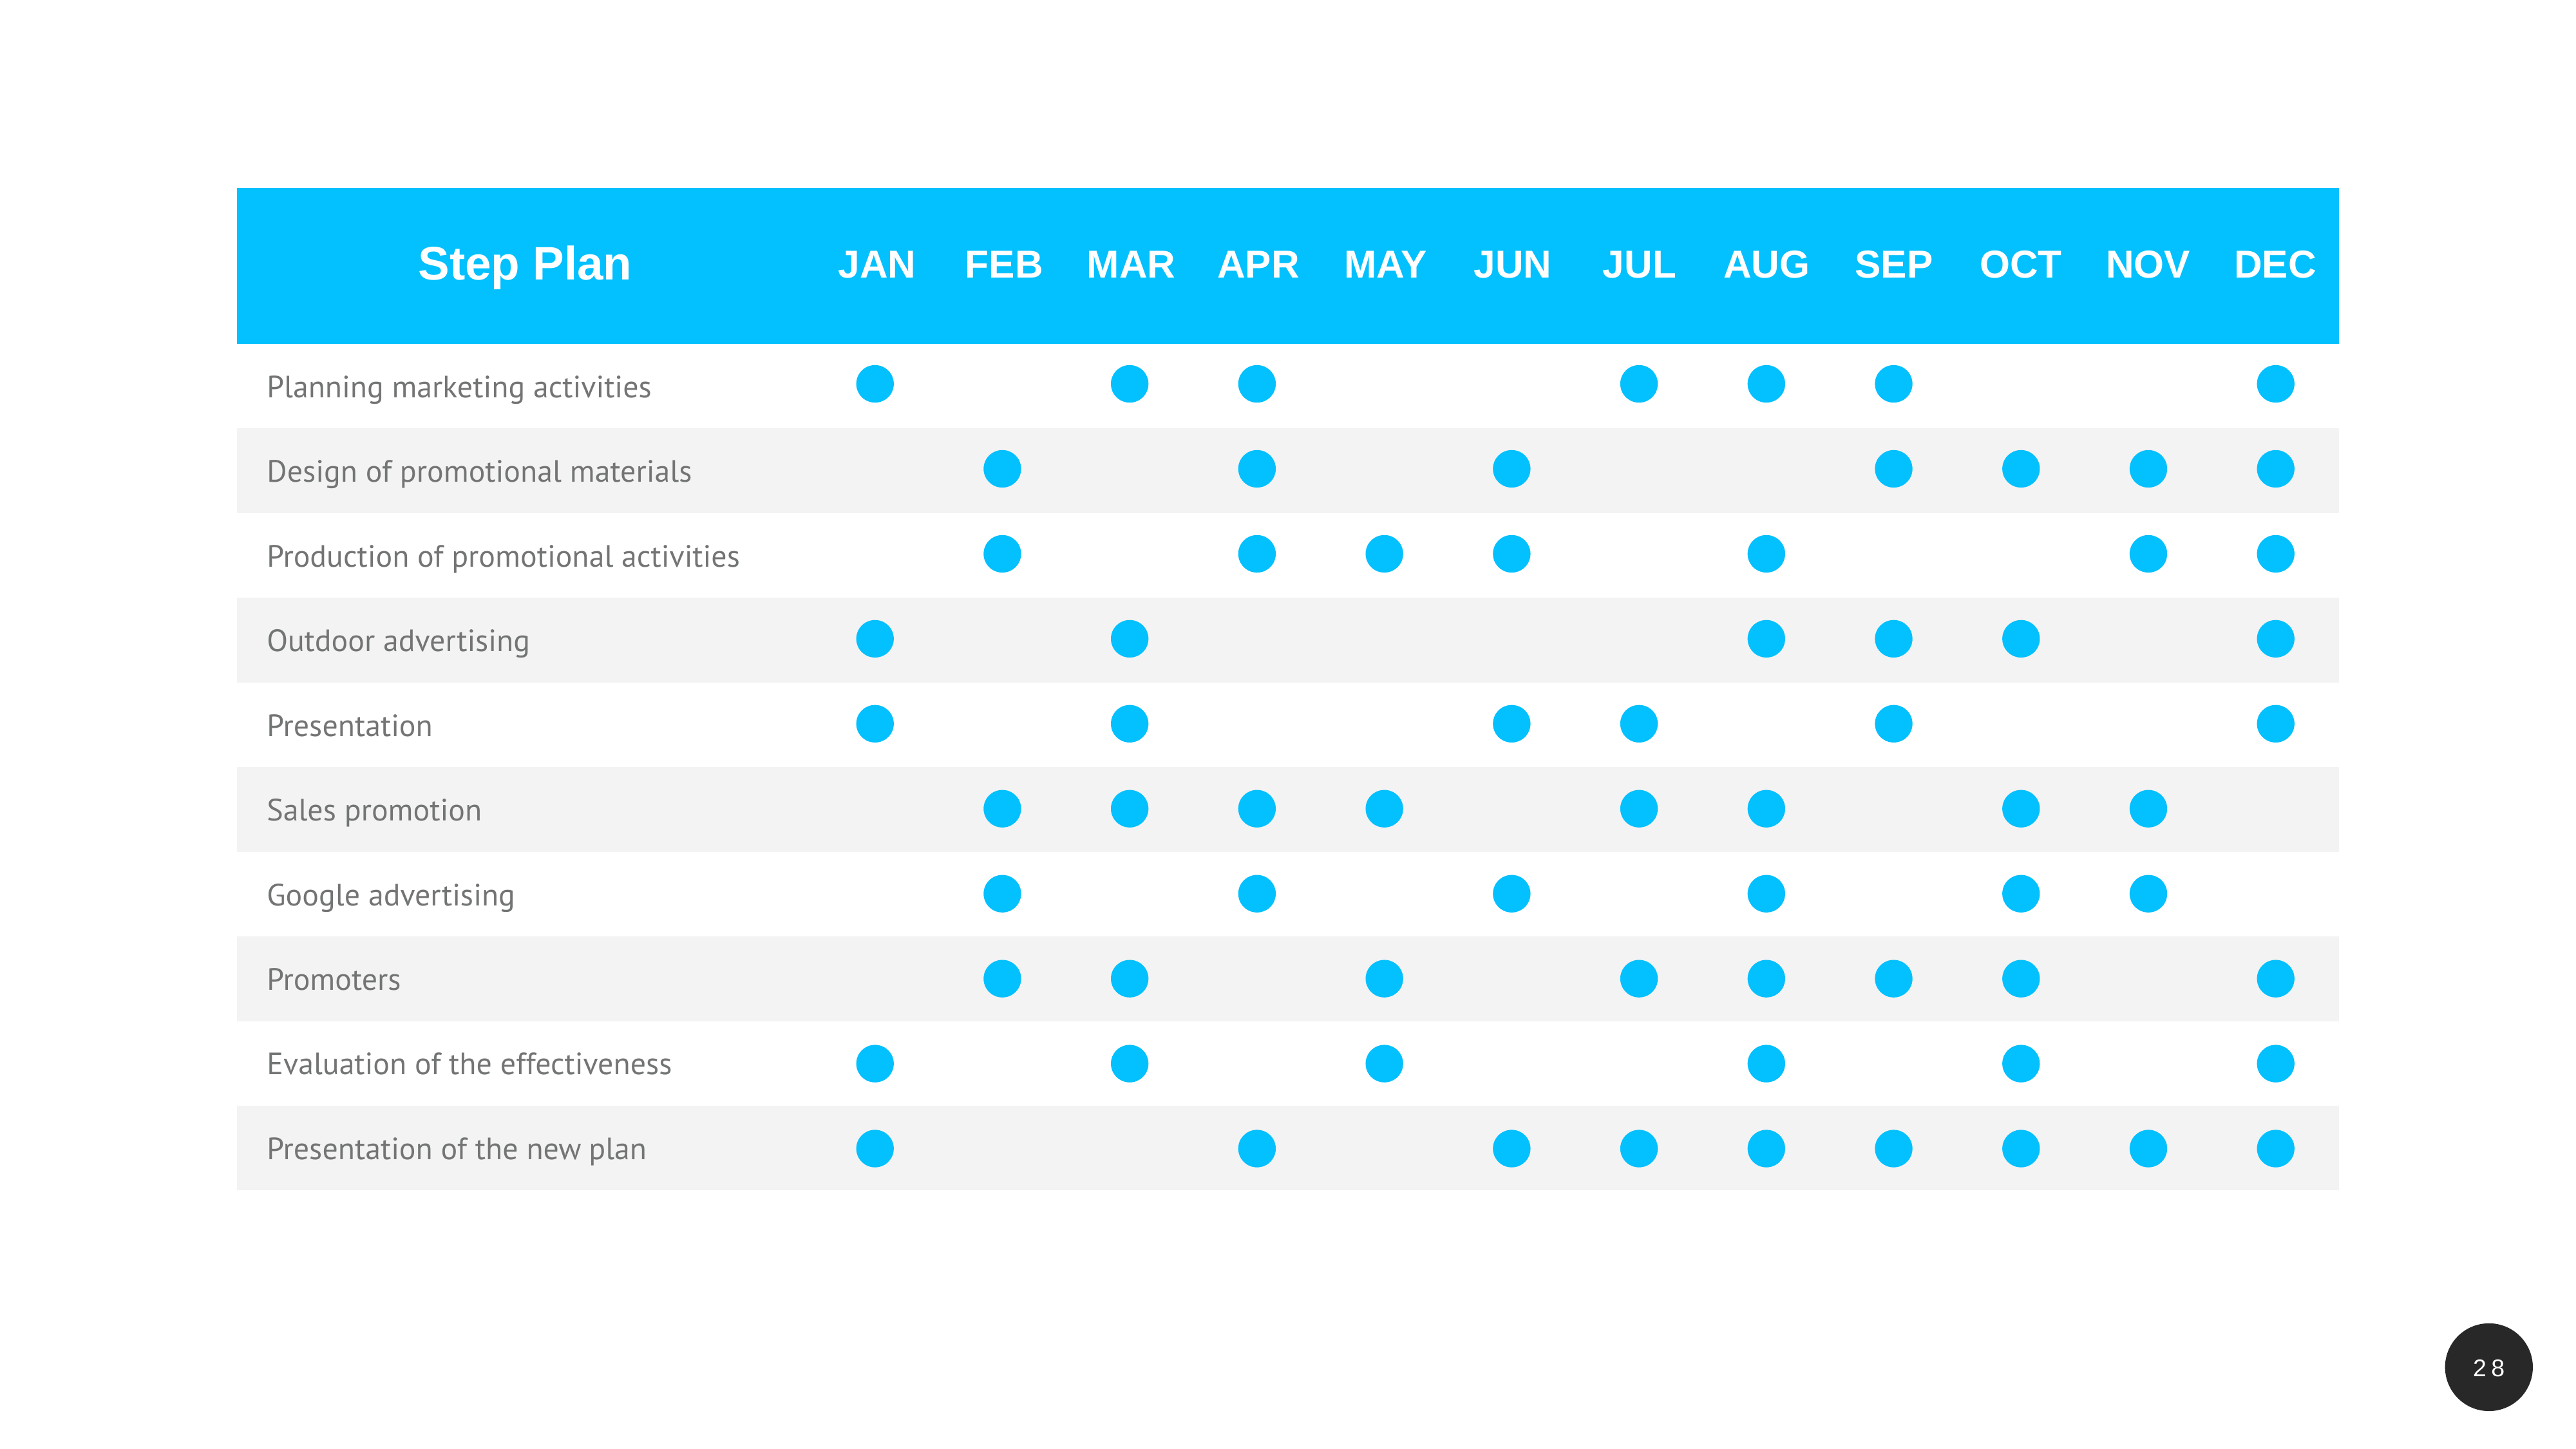

| Step Plan | JAN | FEB | MAR | APR | MAY | JUN | JUL | AUG | SEP | OCT | NOV | DEC |
| --- | --- | --- | --- | --- | --- | --- | --- | --- | --- | --- | --- | --- |
| Planning marketing activities |  |  |  |  |  |  |  |  |  |  |  |  |
| Design of promotional materials |  |  |  |  |  |  |  |  |  |  |  |  |
| Production of promotional activities |  |  |  |  |  |  |  |  |  |  |  |  |
| Outdoor advertising |  |  |  |  |  |  |  |  |  |  |  |  |
| Presentation |  |  |  |  |  |  |  |  |  |  |  |  |
| Sales promotion |  |  |  |  |  |  |  |  |  |  |  |  |
| Google advertising |  |  |  |  |  |  |  |  |  |  |  |  |
| Promoters |  |  |  |  |  |  |  |  |  |  |  |  |
| Evaluation of the effectiveness |  |  |  |  |  |  |  |  |  |  |  |  |
| Presentation of the new plan |  |  |  |  |  |  |  |  |  |  |  |  |

28